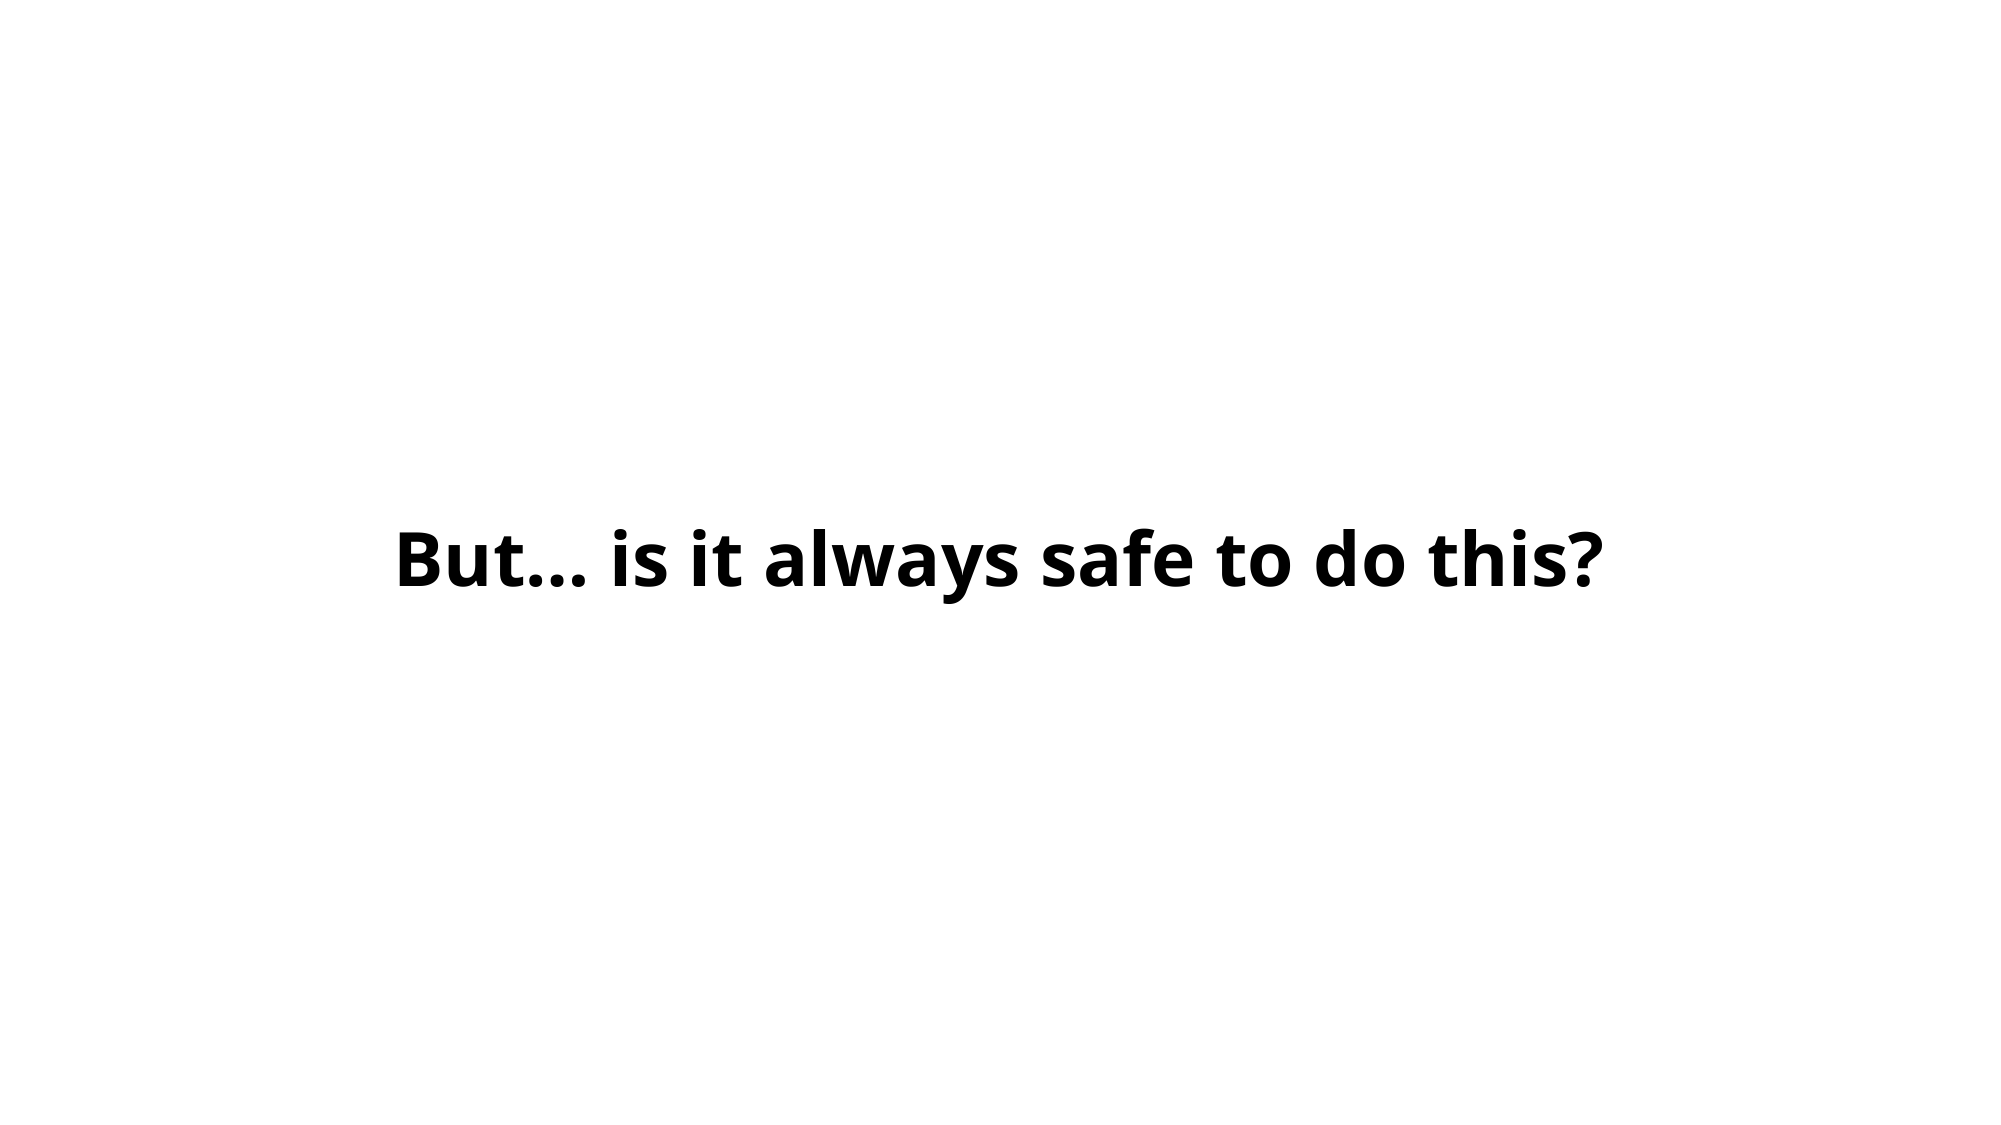

# But… is it always safe to do this?